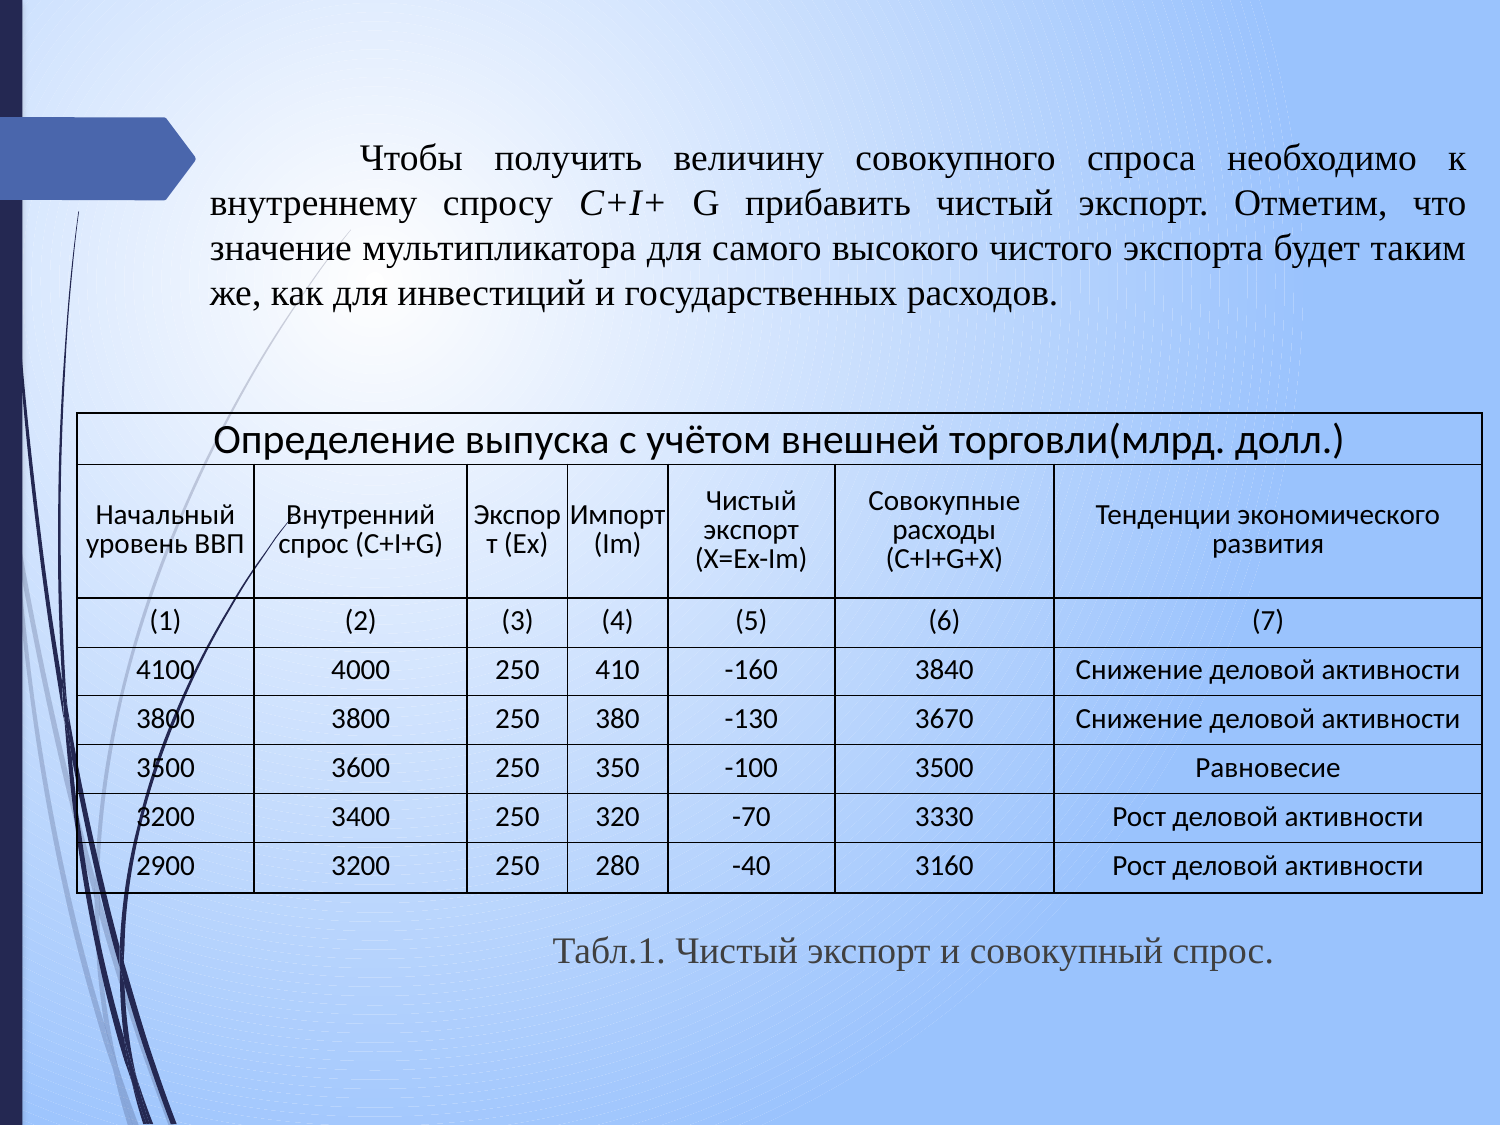

Чтобы получить величину совокупного спроса необходимо к внутреннему спросу С+I+ G прибавить чистый экспорт. Отметим, что значение мультипликатора для самого высокого чистого экспорта будет таким же, как для инвестиций и государственных расходов.

Табл.1. Чистый экспорт и совокупный спрос.
| Определение выпуска с учётом внешней торговли(млрд. долл.) |  |  |  |  |  |  |
| --- | --- | --- | --- | --- | --- | --- |
| Начальный уровень ВВП | Внутренний спрос (С+I+G) | Экспорт (Ex) | Импорт (Im) | Чистый экспорт (X=Ex-Im) | Совокупные расходы (С+I+G+Х) | Тенденции экономического развития |
| (1) | (2) | (3) | (4) | (5) | (6) | (7) |
| 4100 | 4000 | 250 | 410 | -160 | 3840 | Снижение деловой активности |
| 3800 | 3800 | 250 | 380 | -130 | 3670 | Снижение деловой активности |
| 3500 | 3600 | 250 | 350 | -100 | 3500 | Равновесие |
| 3200 | 3400 | 250 | 320 | -70 | 3330 | Рост деловой активности |
| 2900 | 3200 | 250 | 280 | -40 | 3160 | Рост деловой активности |